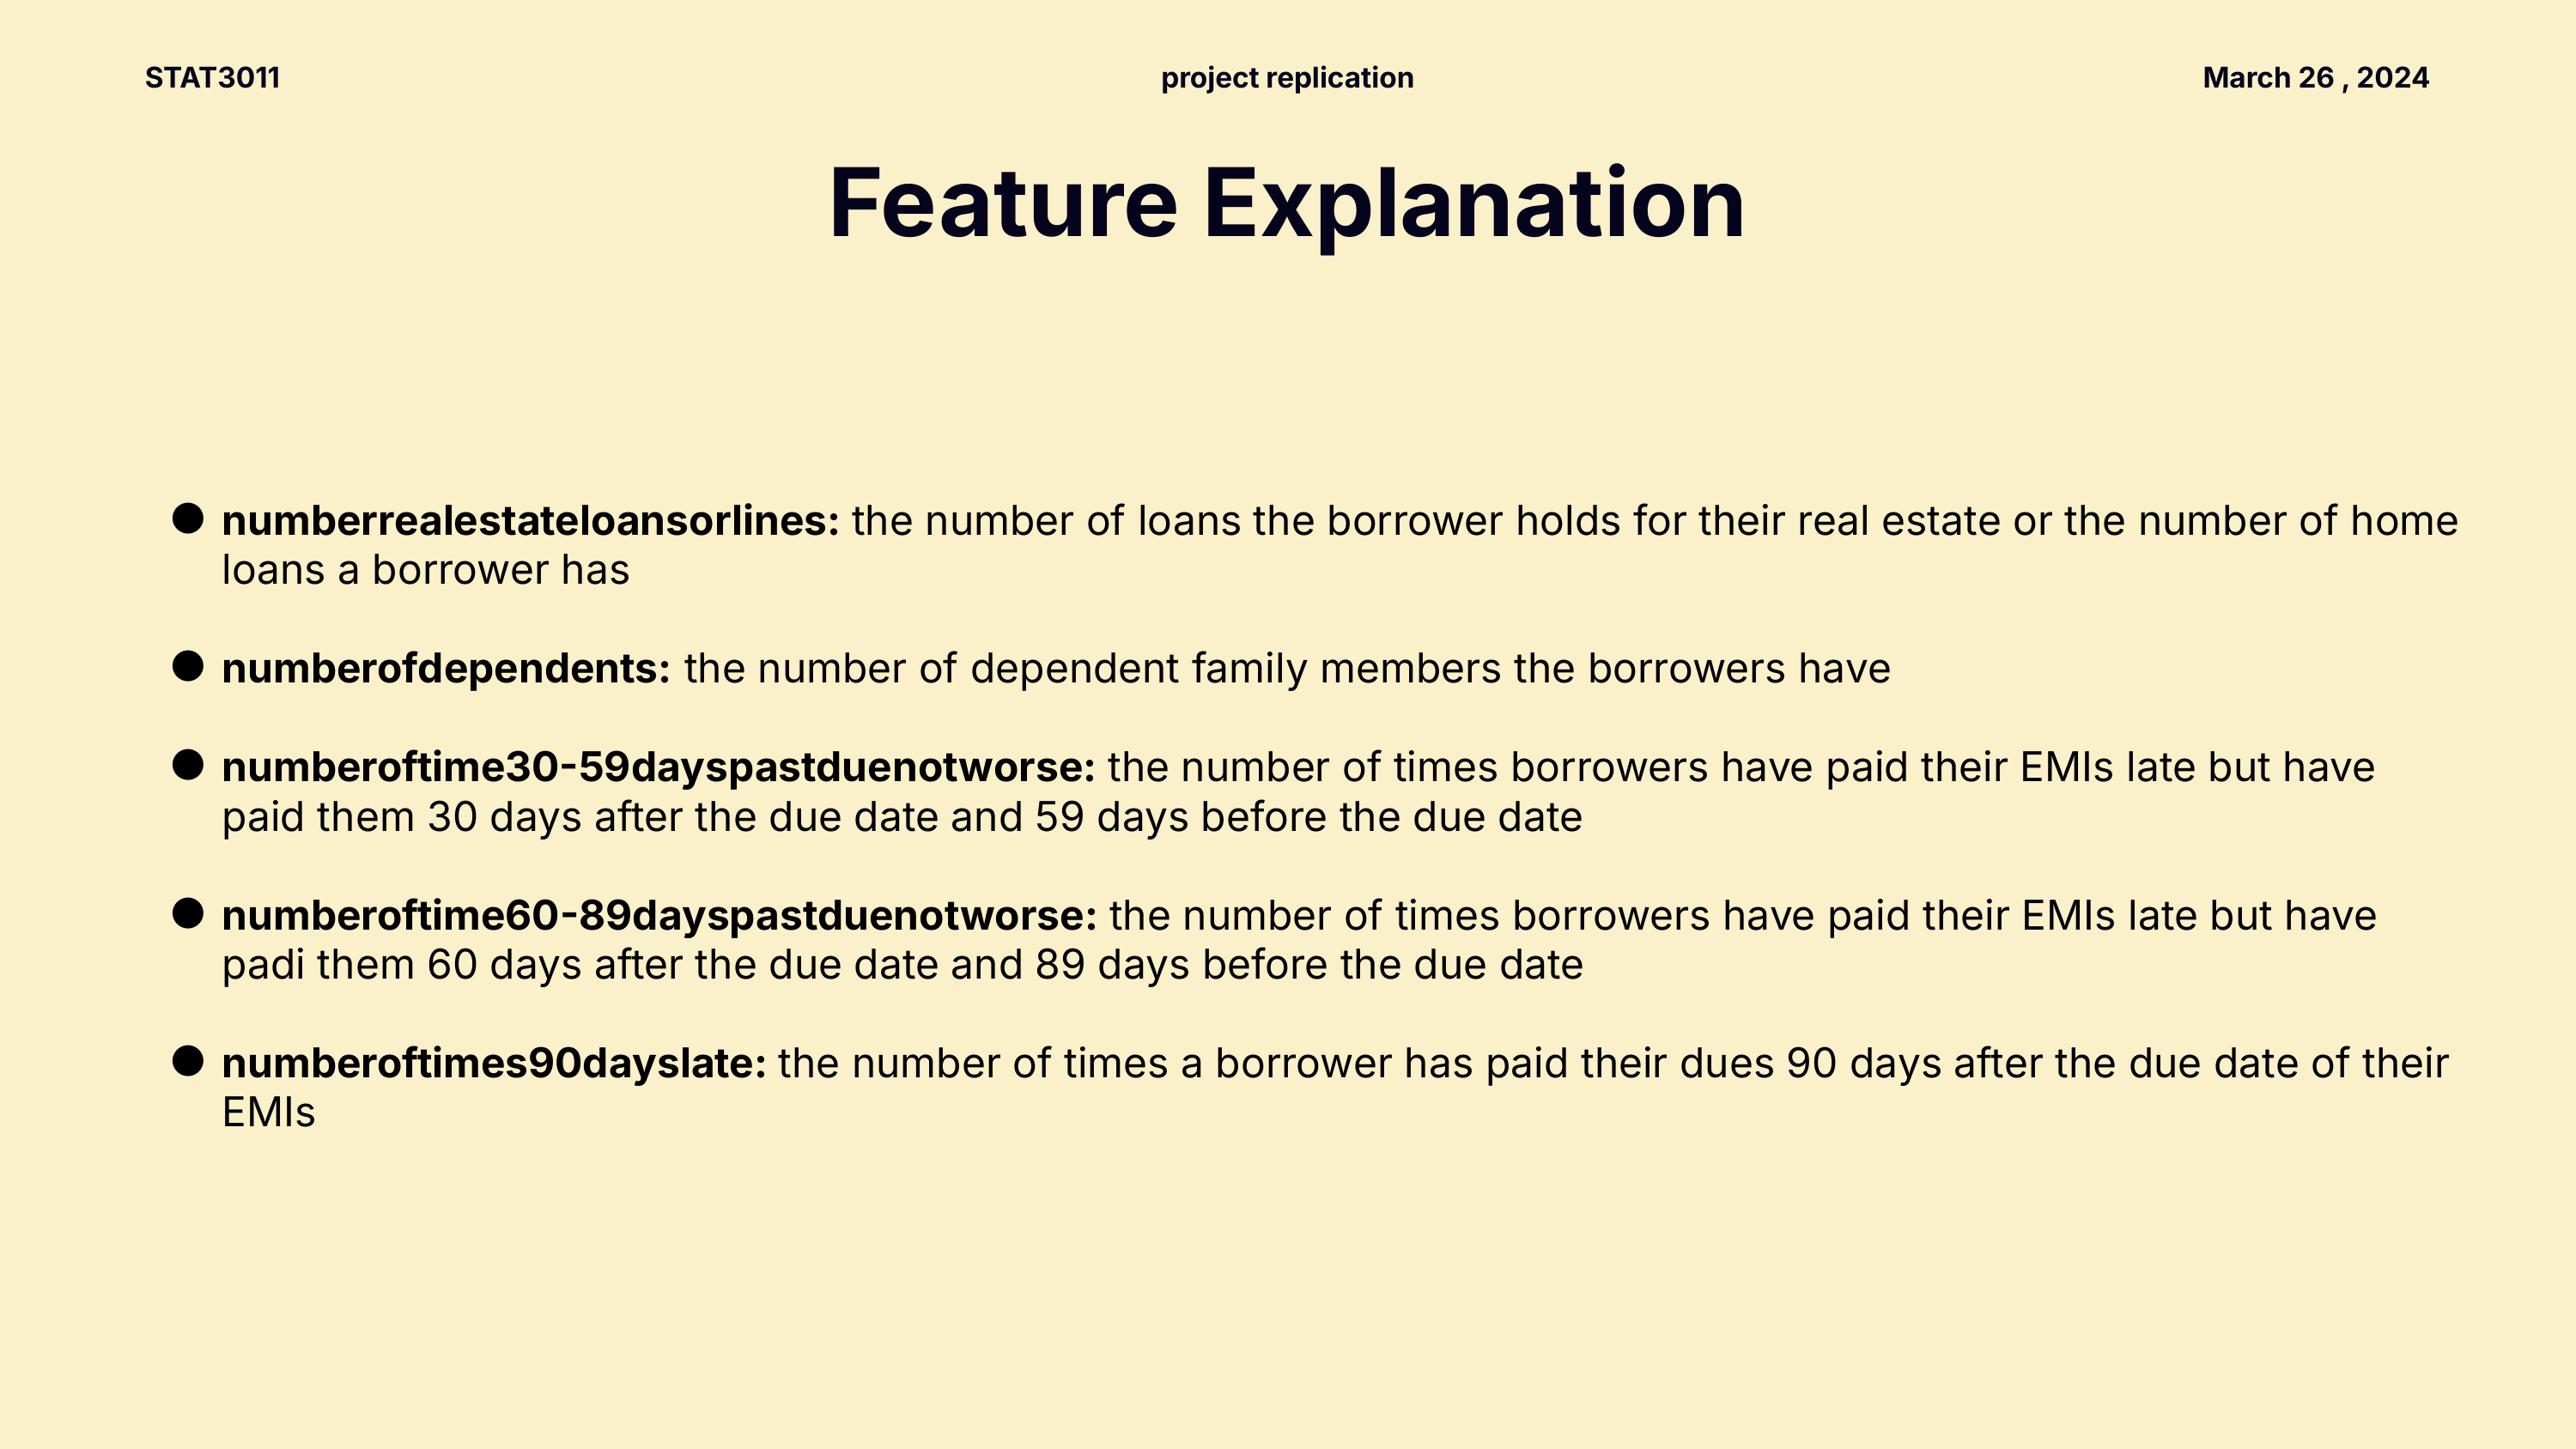

STAT3011
project replication
March 26 , 2024
Feature Explanation

numberrealestateloansorlines: the number of loans the borrower holds for their real estate or the number of home loans a borrower has
numberofdependents: the number of dependent family members the borrowers have
numberoftime30-59dayspastduenotworse: the number of times borrowers have paid their EMIs late but have paid them 30 days after the due date and 59 days before the due date
numberoftime60-89dayspastduenotworse: the number of times borrowers have paid their EMIs late but have padi them 60 days after the due date and 89 days before the due date
numberoftimes90dayslate: the number of times a borrower has paid their dues 90 days after the due date of their EMIs